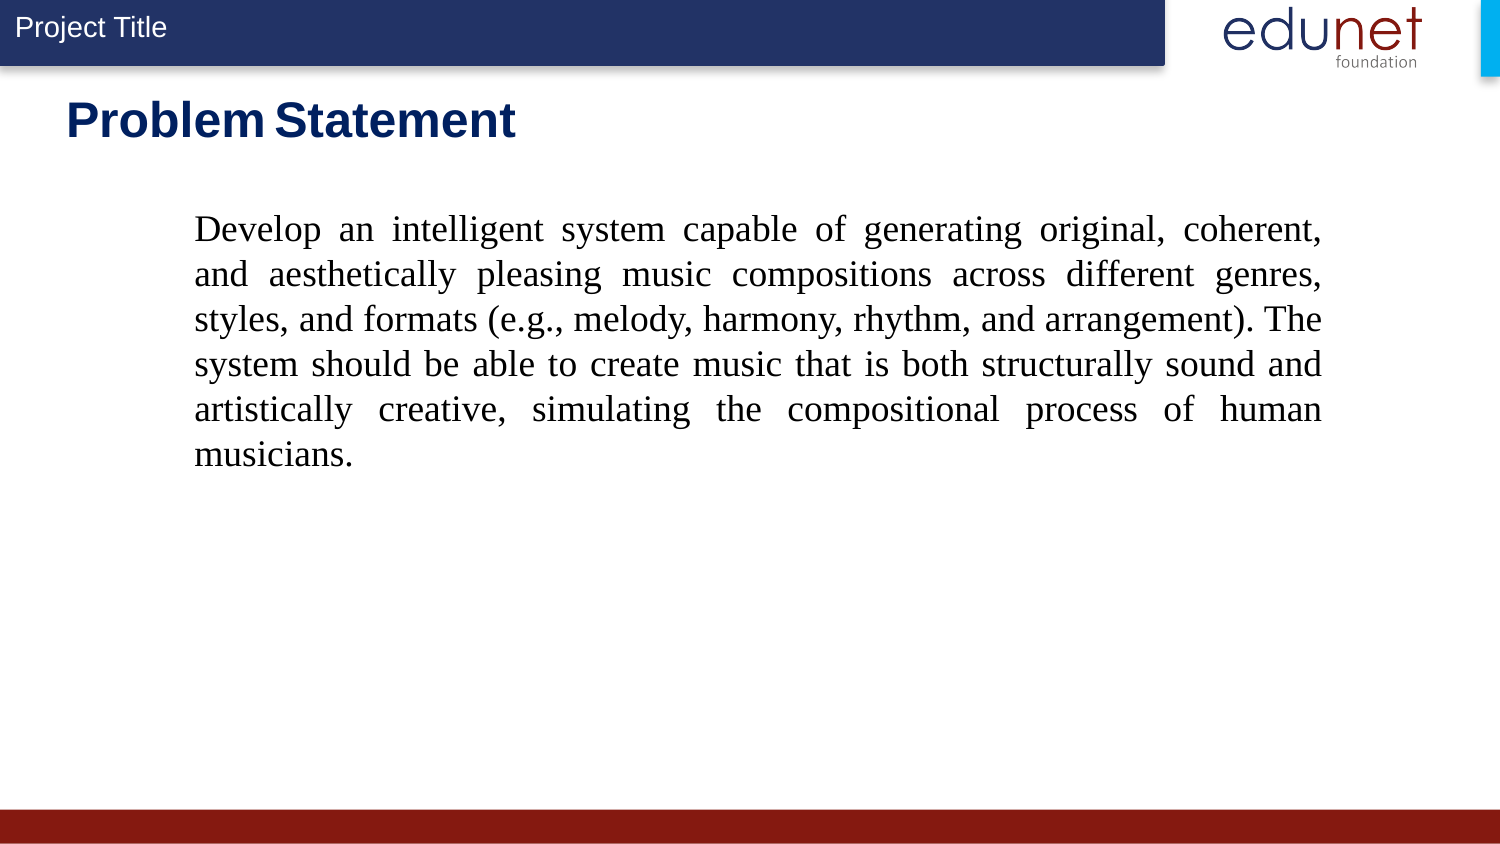

# Problem Statement
Develop an intelligent system capable of generating original, coherent, and aesthetically pleasing music compositions across different genres, styles, and formats (e.g., melody, harmony, rhythm, and arrangement). The system should be able to create music that is both structurally sound and artistically creative, simulating the compositional process of human musicians.